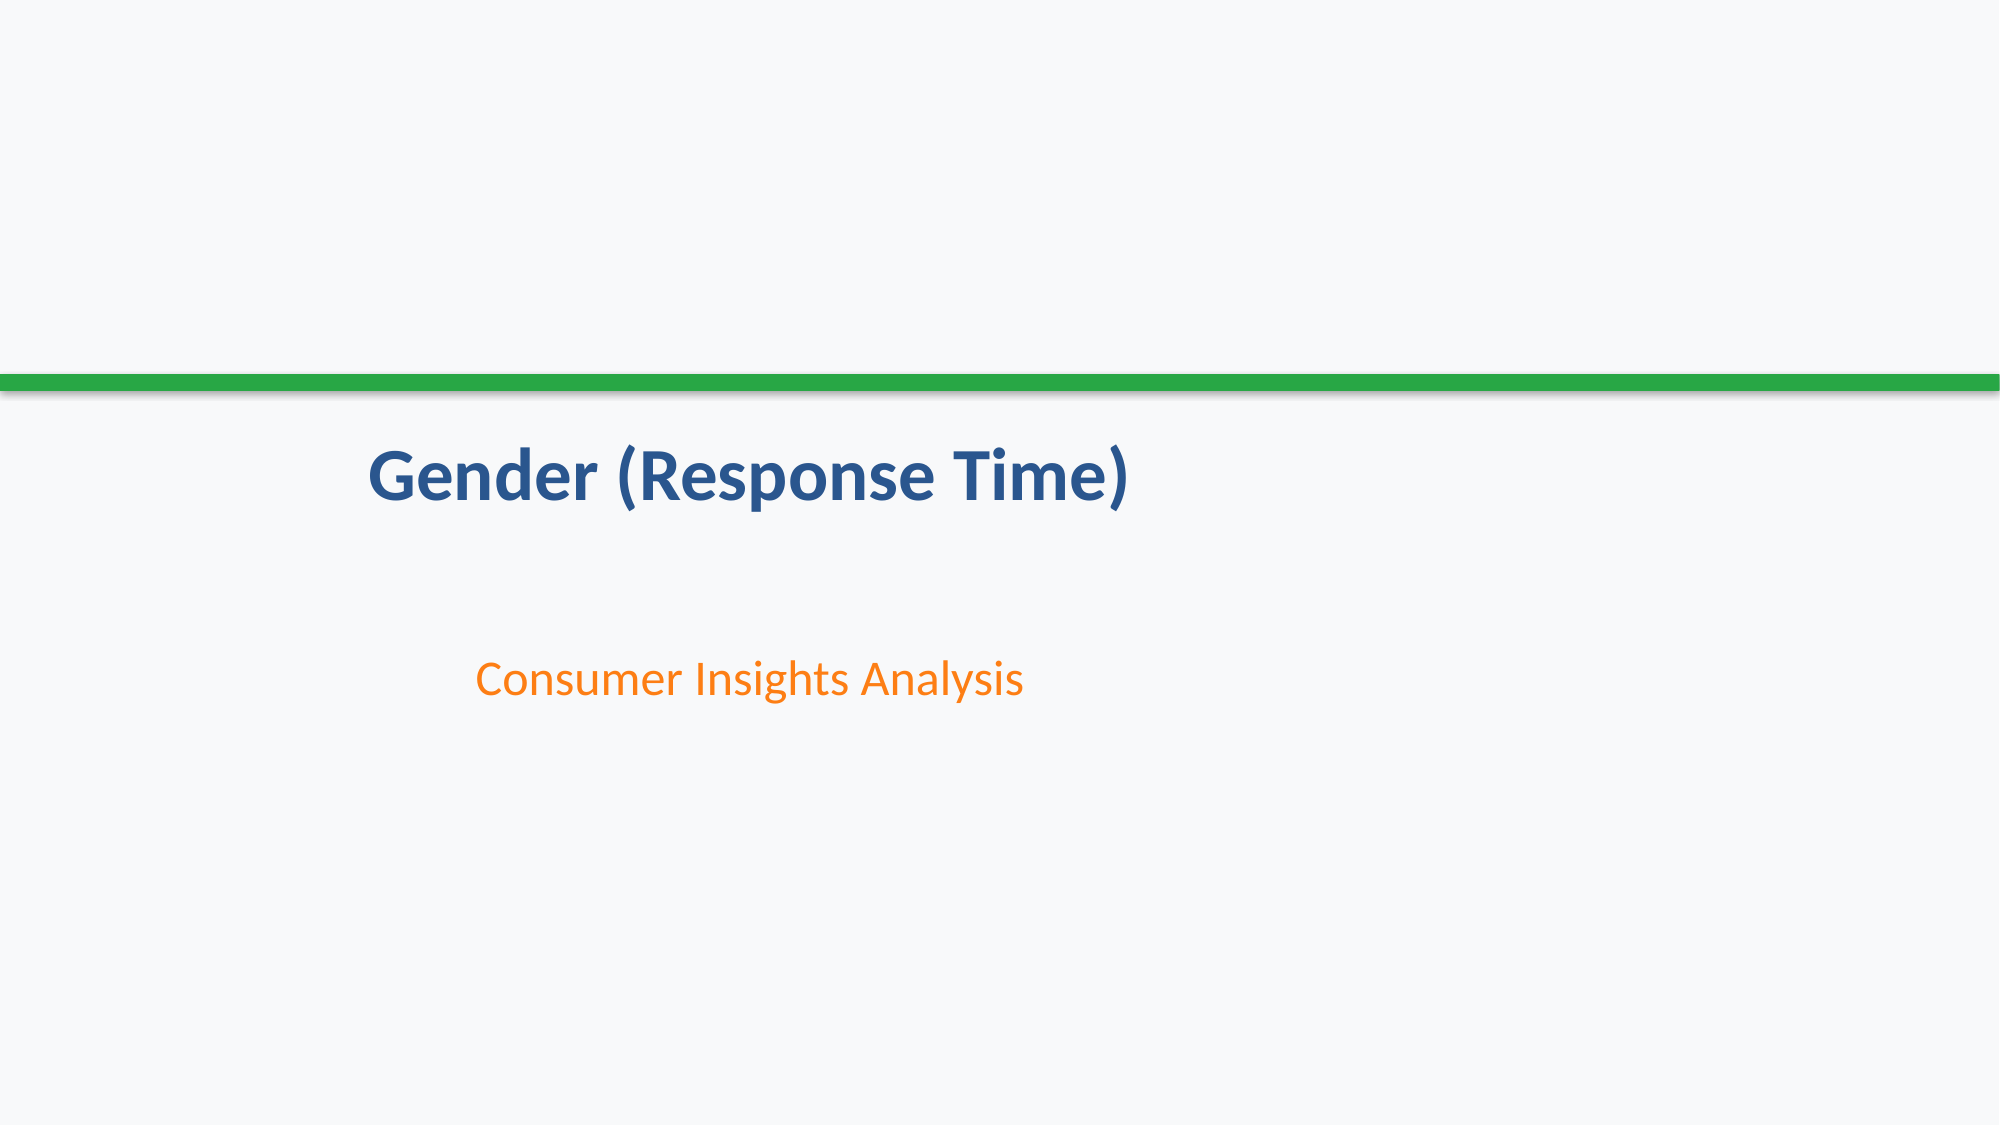

# Gender (Response Time)

Consumer Insights Analysis